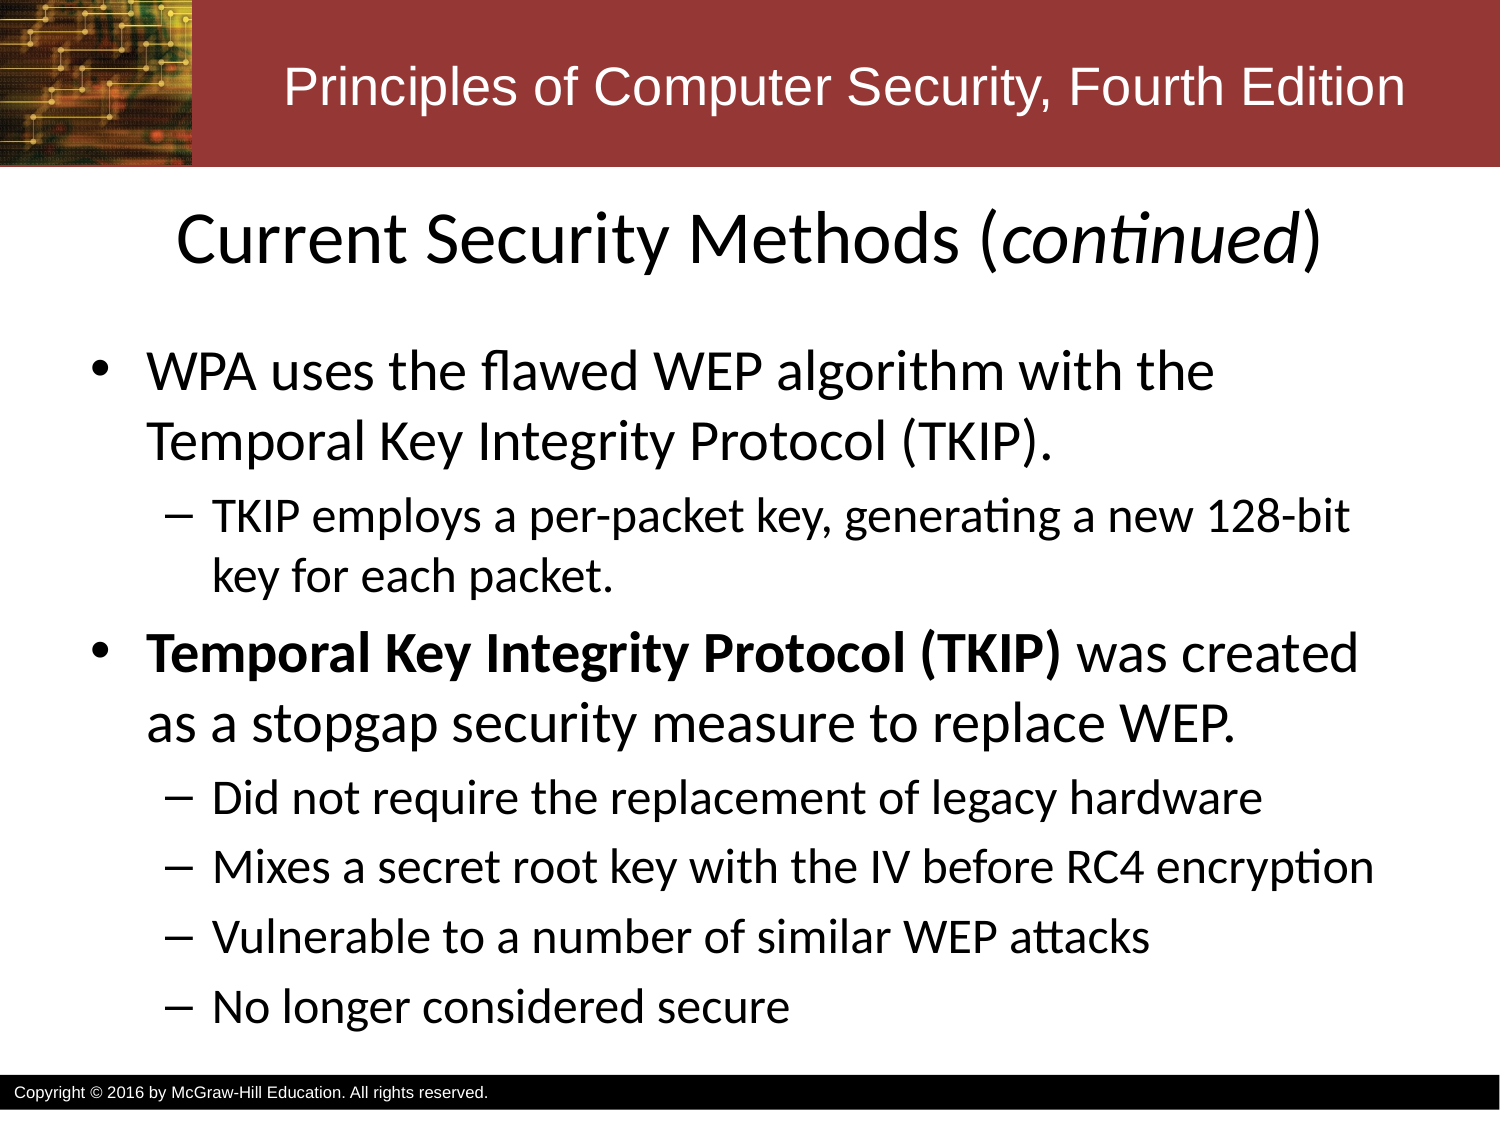

# Current Security Methods (continued)
WPA uses the flawed WEP algorithm with the
Temporal Key Integrity Protocol (TKIP).
TKIP employs a per-packet key, generating a new 128-bit key for each packet.
Temporal Key Integrity Protocol (TKIP) was created as a stopgap security measure to replace WEP.
Did not require the replacement of legacy hardware
Mixes a secret root key with the IV before RC4 encryption
Vulnerable to a number of similar WEP attacks
No longer considered secure